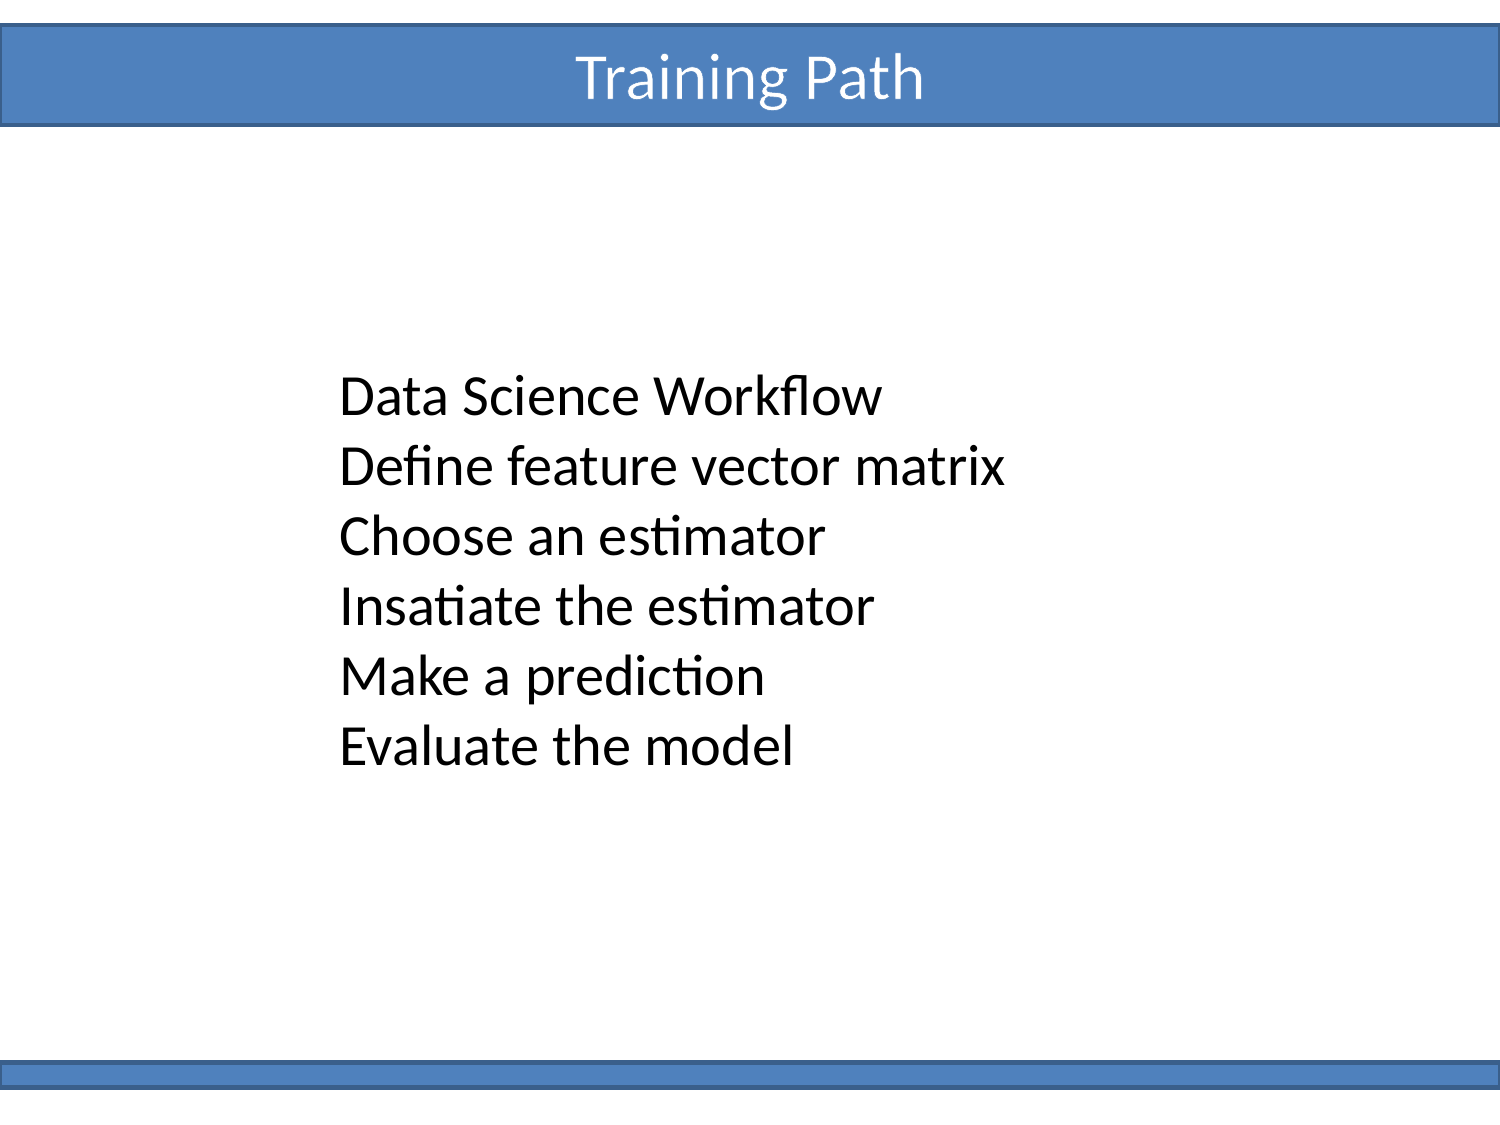

Training Path

Data Science Workflow
Define feature vector matrix
Choose an estimator
Insatiate the estimator
Make a prediction
Evaluate the model